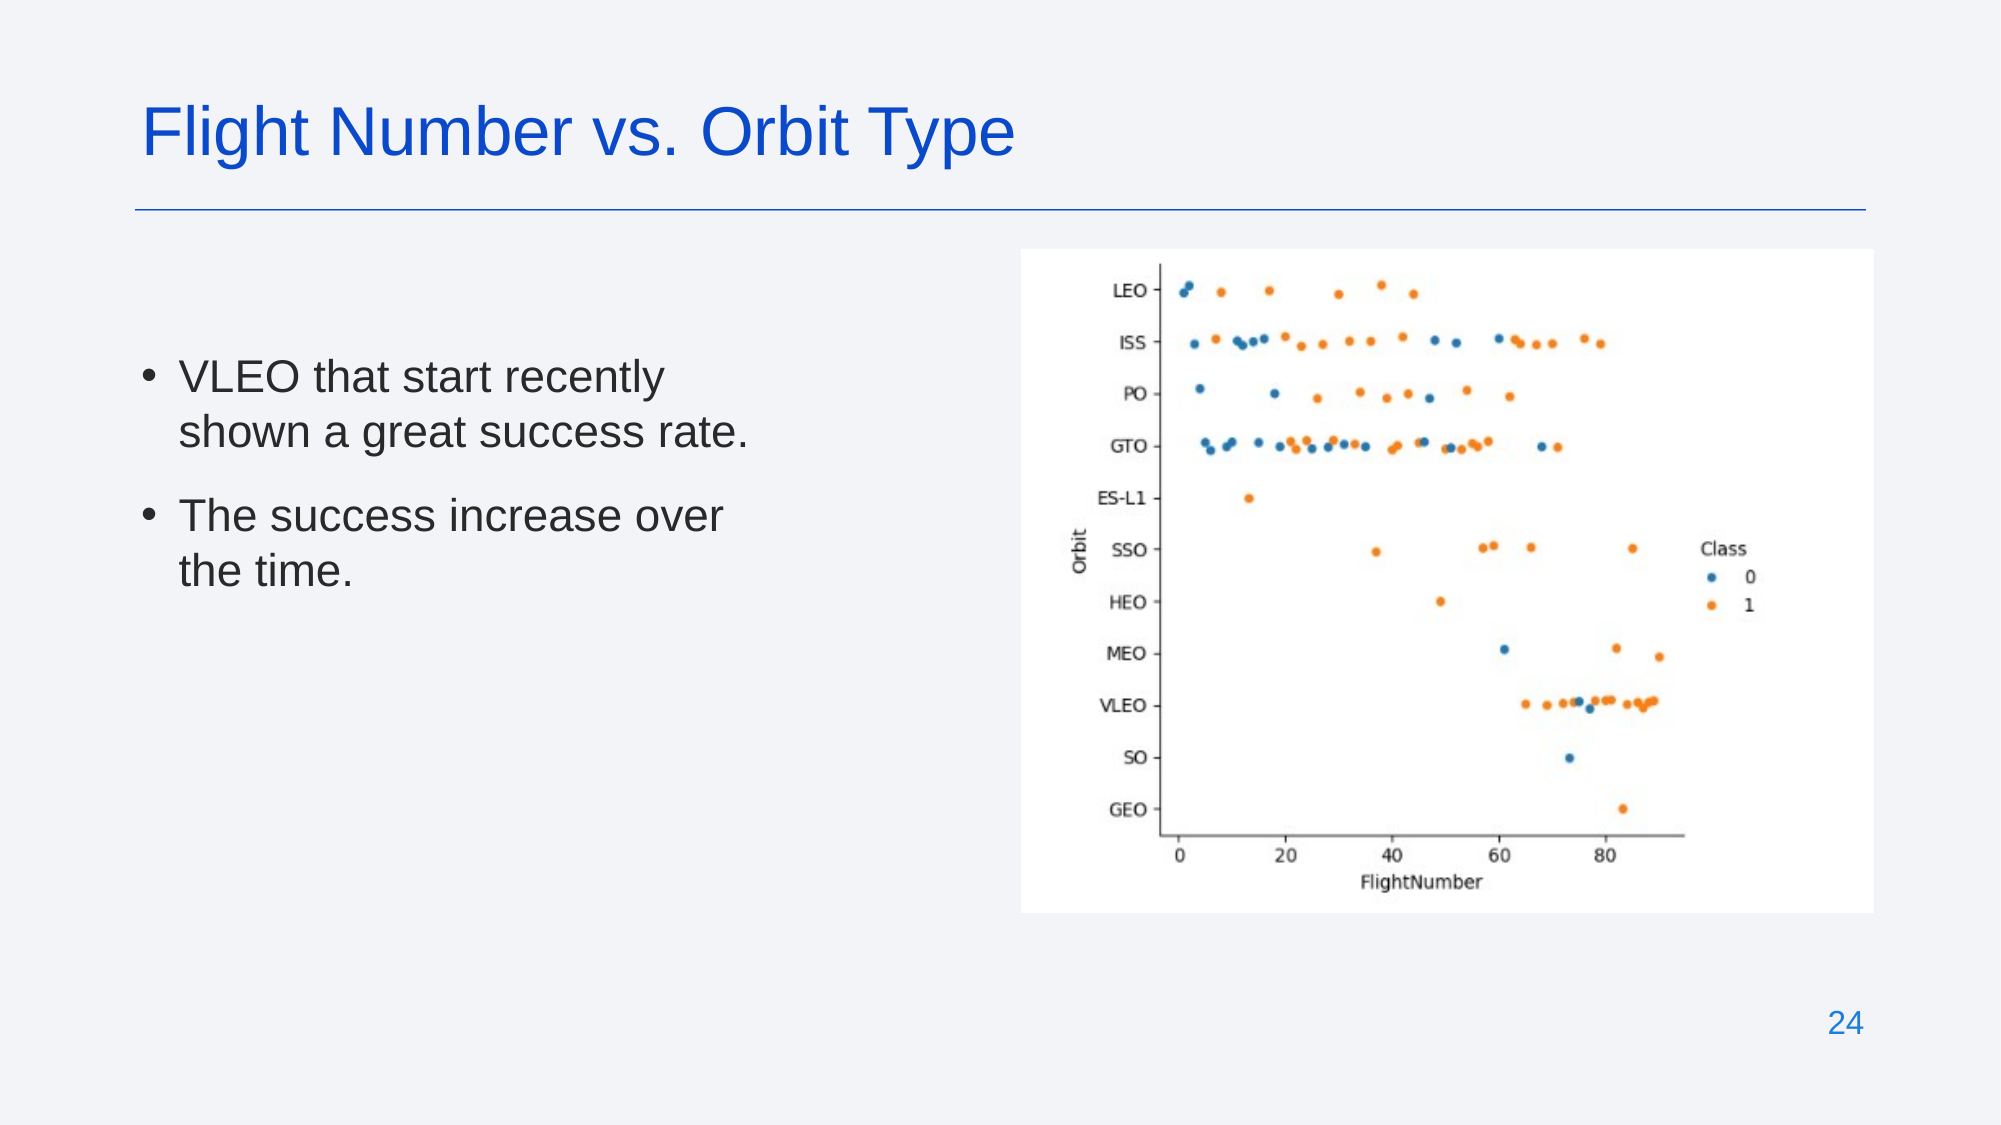

Flight Number vs. Orbit Type

VLEO that start recently shown a great success rate.
The success increase over the time.
24